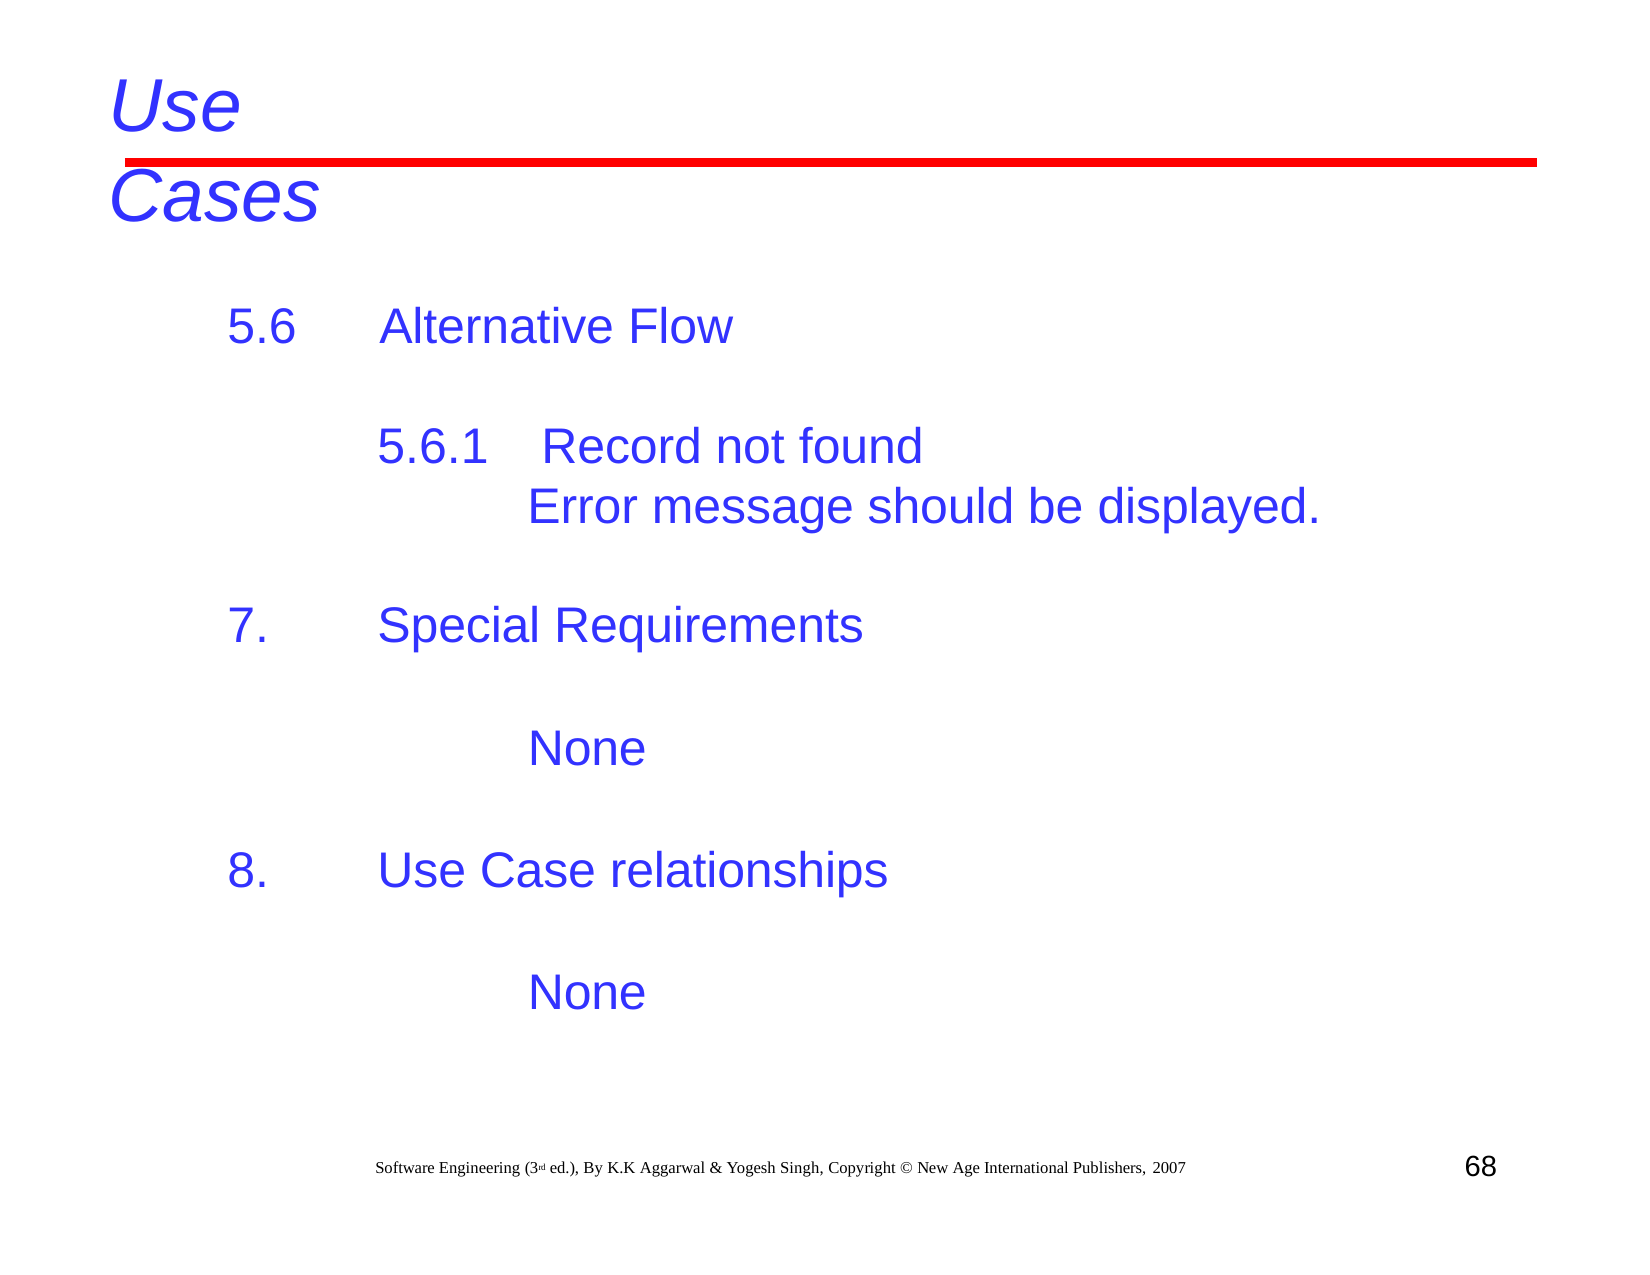

# Use Cases

5.6	Alternative Flow
5.6.1
Record not found
Error message should be displayed.
Special Requirements

None

Use Case relationships

None
68
Software Engineering (3rd  ed.), By K.K Aggarwal & Yogesh Singh, Copyright © New Age International Publishers, 2007